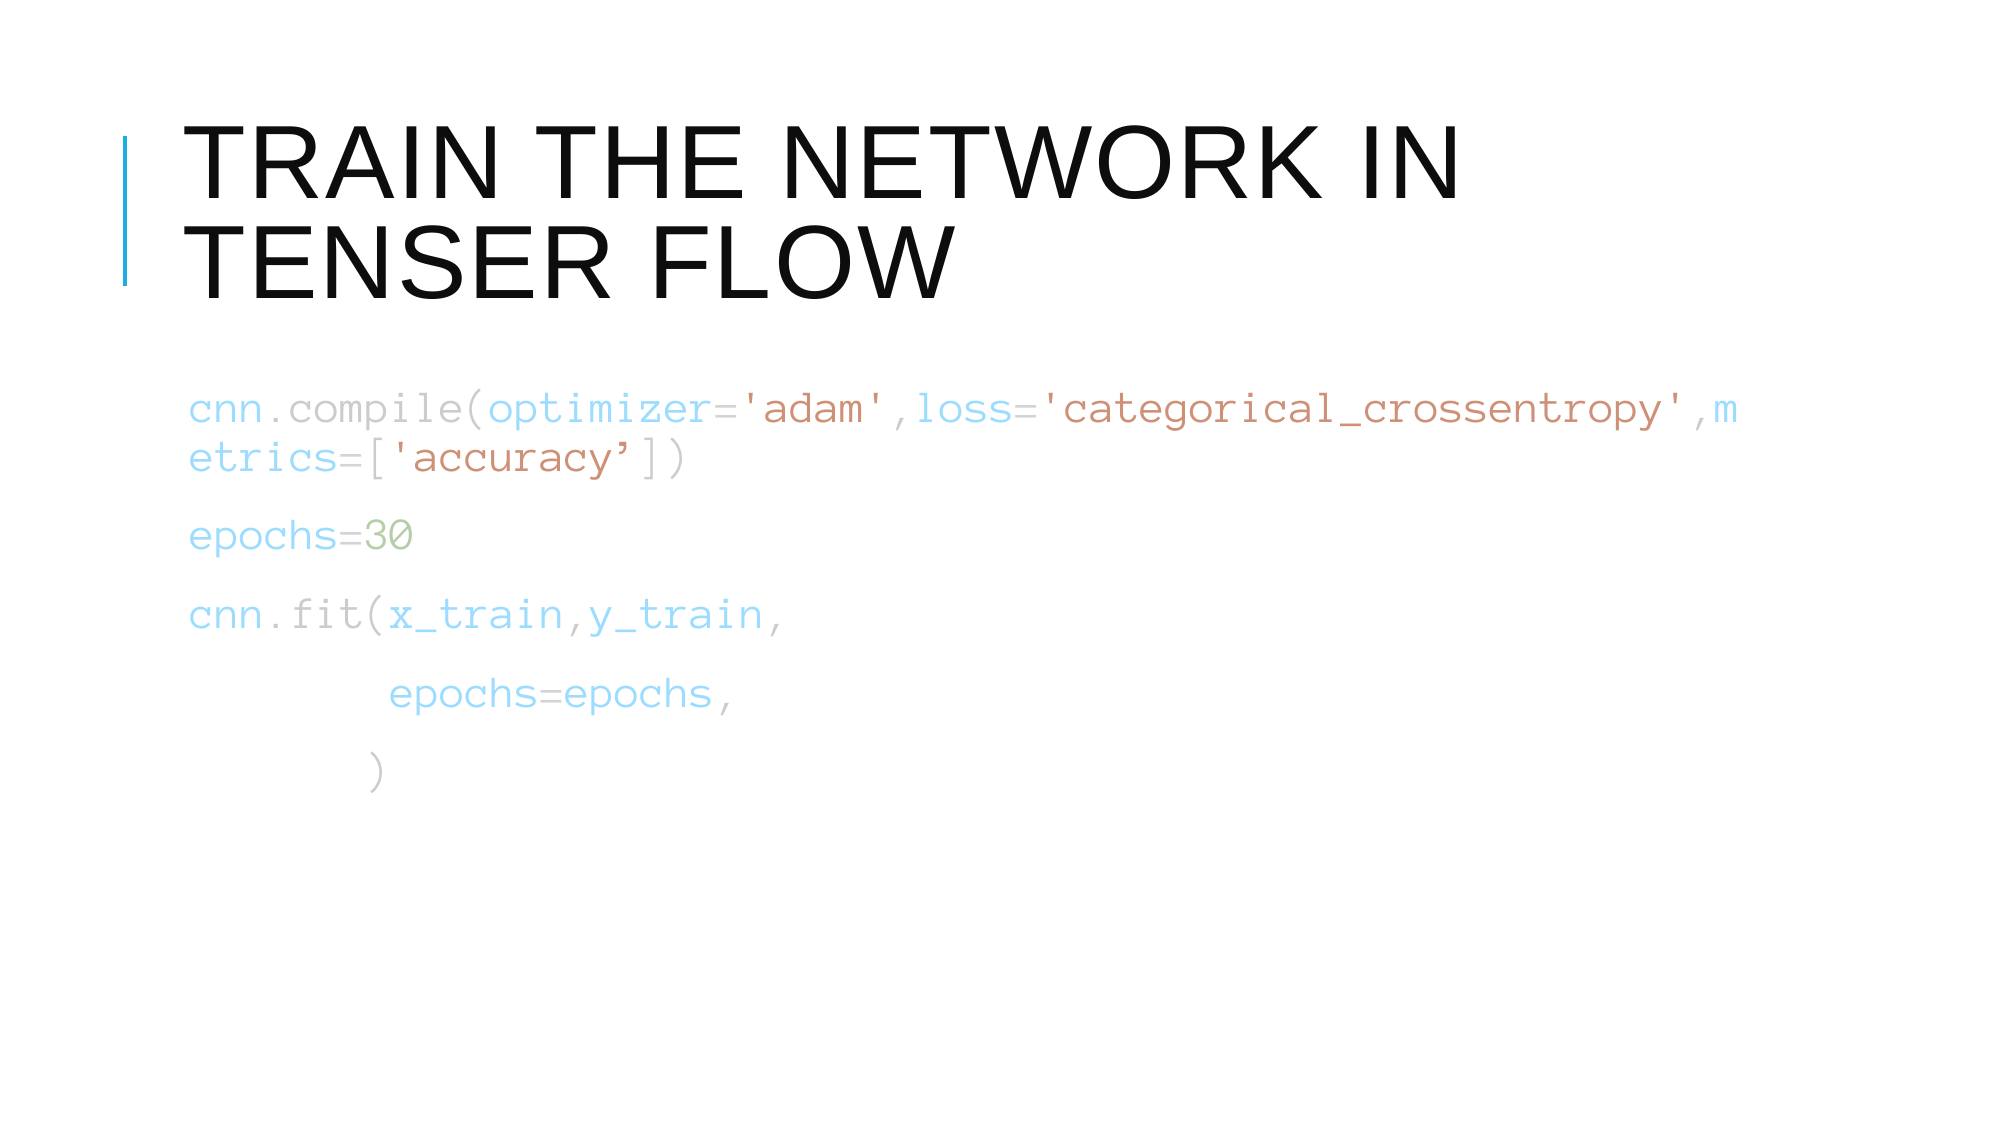

# Train the network in Tenser flow
cnn.compile(optimizer='adam',loss='categorical_crossentropy',metrics=['accuracy’])
epochs=30
cnn.fit(x_train,y_train,
        epochs=epochs,
       )